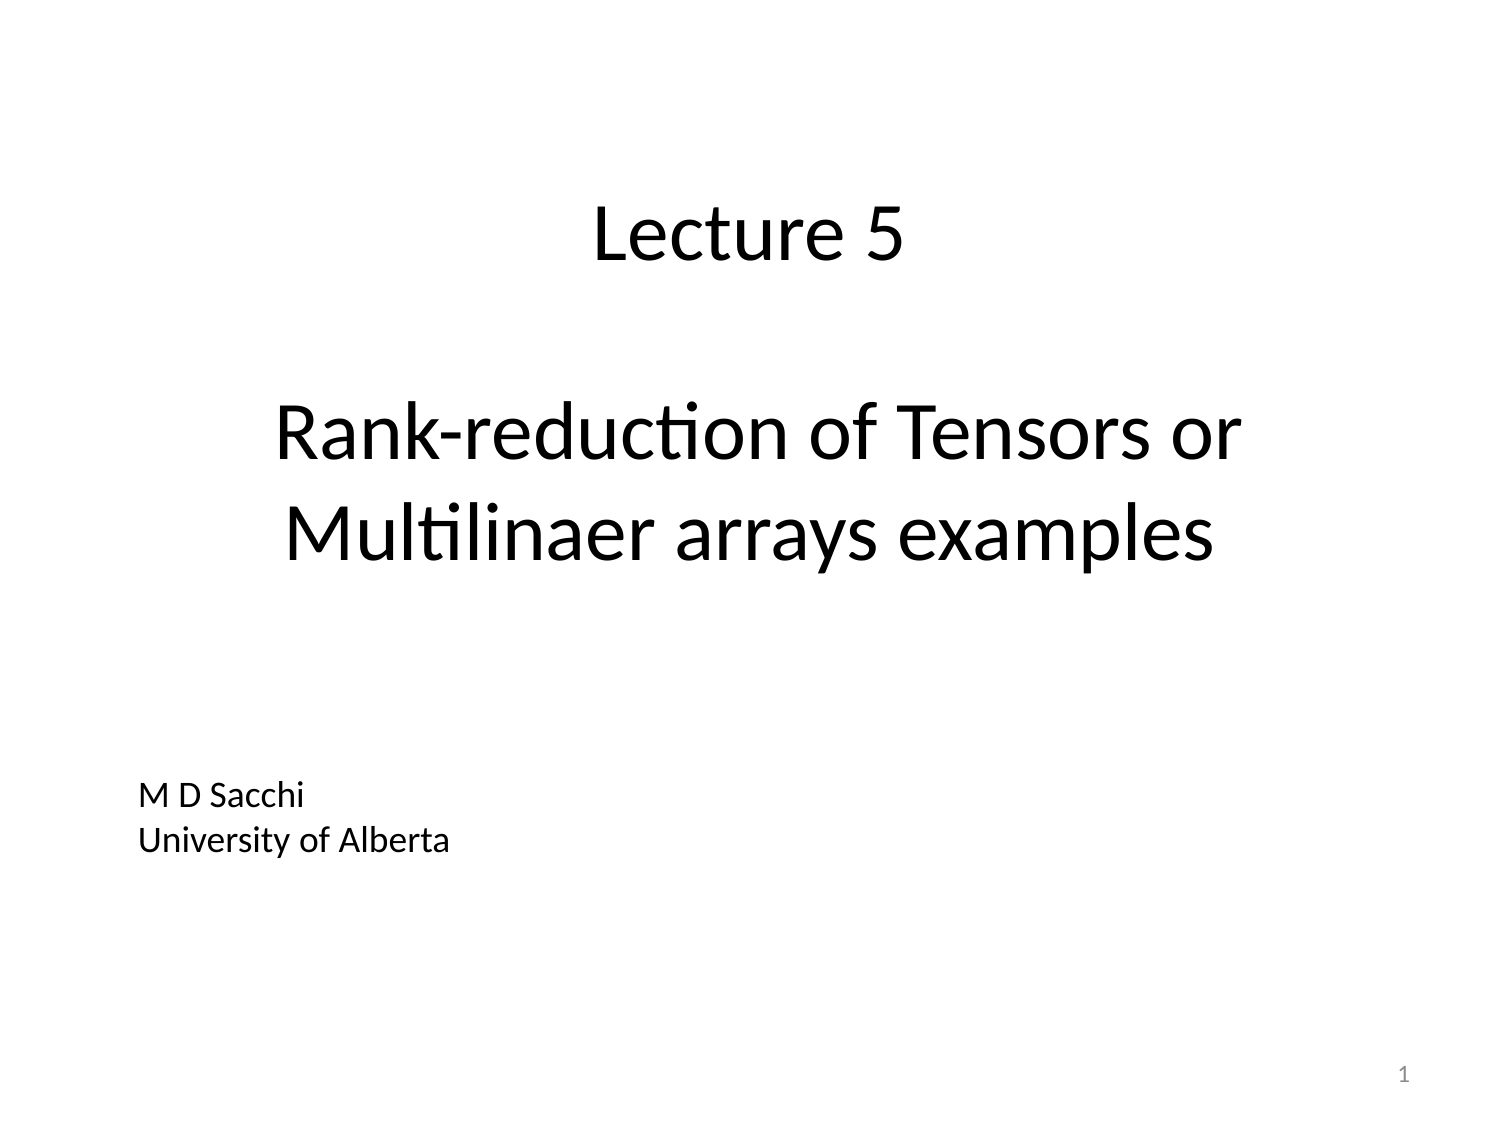

Lecture 5

 Rank-reduction of Tensors or Multilinaer arrays examples
M D Sacchi
University of Alberta
1